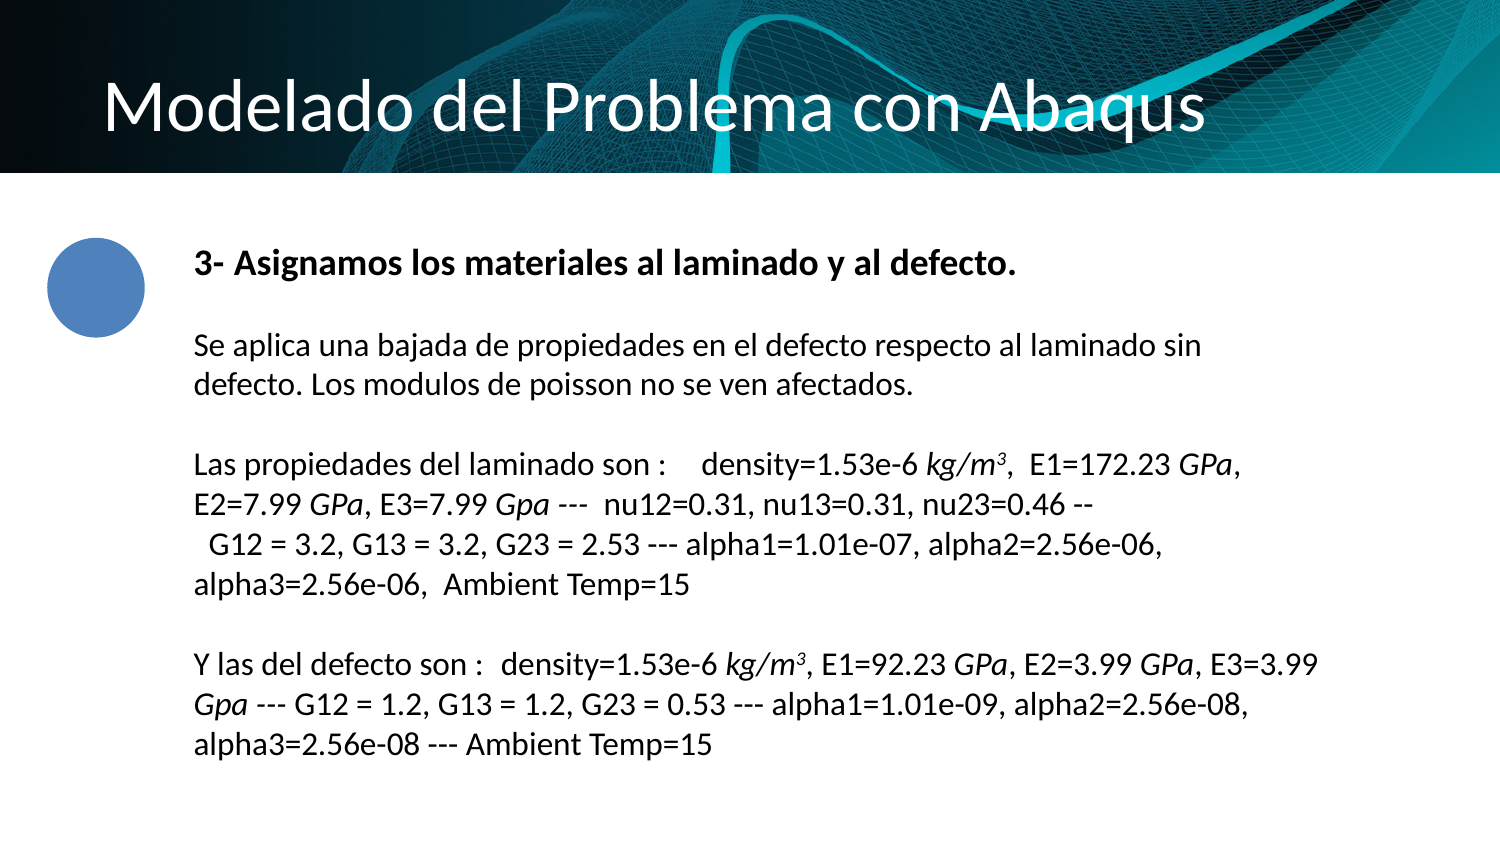

# Modelado del Problema con Abaqus

3- Asignamos los materiales al laminado y al defecto.

Se aplica una bajada de propiedades en el defecto respecto al laminado sin defecto. Los modulos de poisson no se ven afectados.

Las propiedades del laminado son : ﻿   density=1.53e-6 kg/m3,  E1=172.23 GPa, E2=7.99 GPa, E3=7.99 Gpa ---  nu12=0.31, nu13=0.31, nu23=0.46 --
  G12 = 3.2, G13 = 3.2, G23 = 2.53 --- alpha1=1.01e-07, alpha2=2.56e-06, alpha3=2.56e-06,  Ambient Temp=15

Y las del defecto son : ﻿ density=1.53e-6 kg/m3, E1=92.23 GPa, E2=3.99 GPa, E3=3.99 Gpa --- G12 = 1.2, G13 = 1.2, G23 = 0.53 --- alpha1=1.01e-09, alpha2=2.56e-08, alpha3=2.56e-08 --- Ambient Temp=15